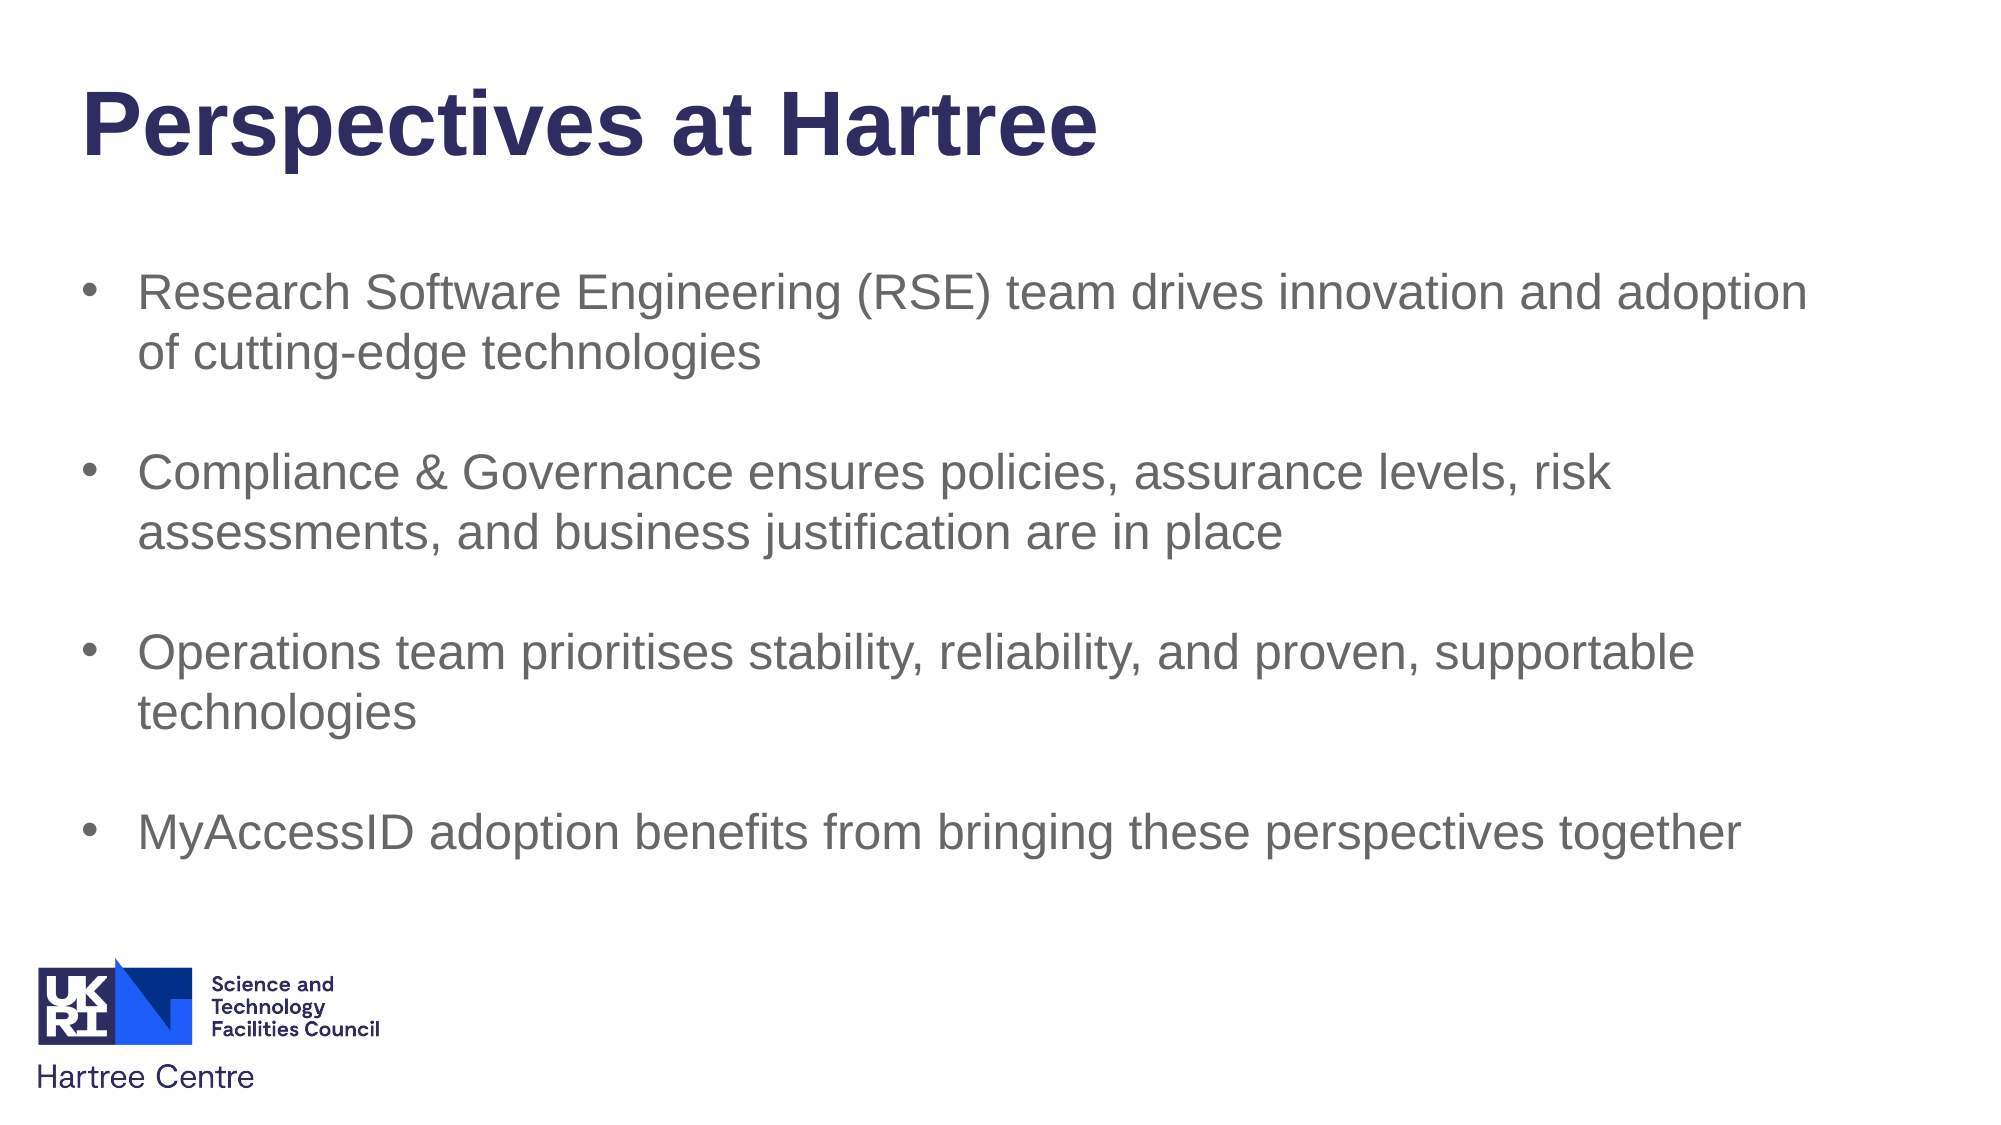

Perspectives at Hartree
Research Software Engineering (RSE) team drives innovation and adoption of cutting-edge technologies

Compliance & Governance ensures policies, assurance levels, risk assessments, and business justification are in place

Operations team prioritises stability, reliability, and proven, supportable technologies

MyAccessID adoption benefits from bringing these perspectives together